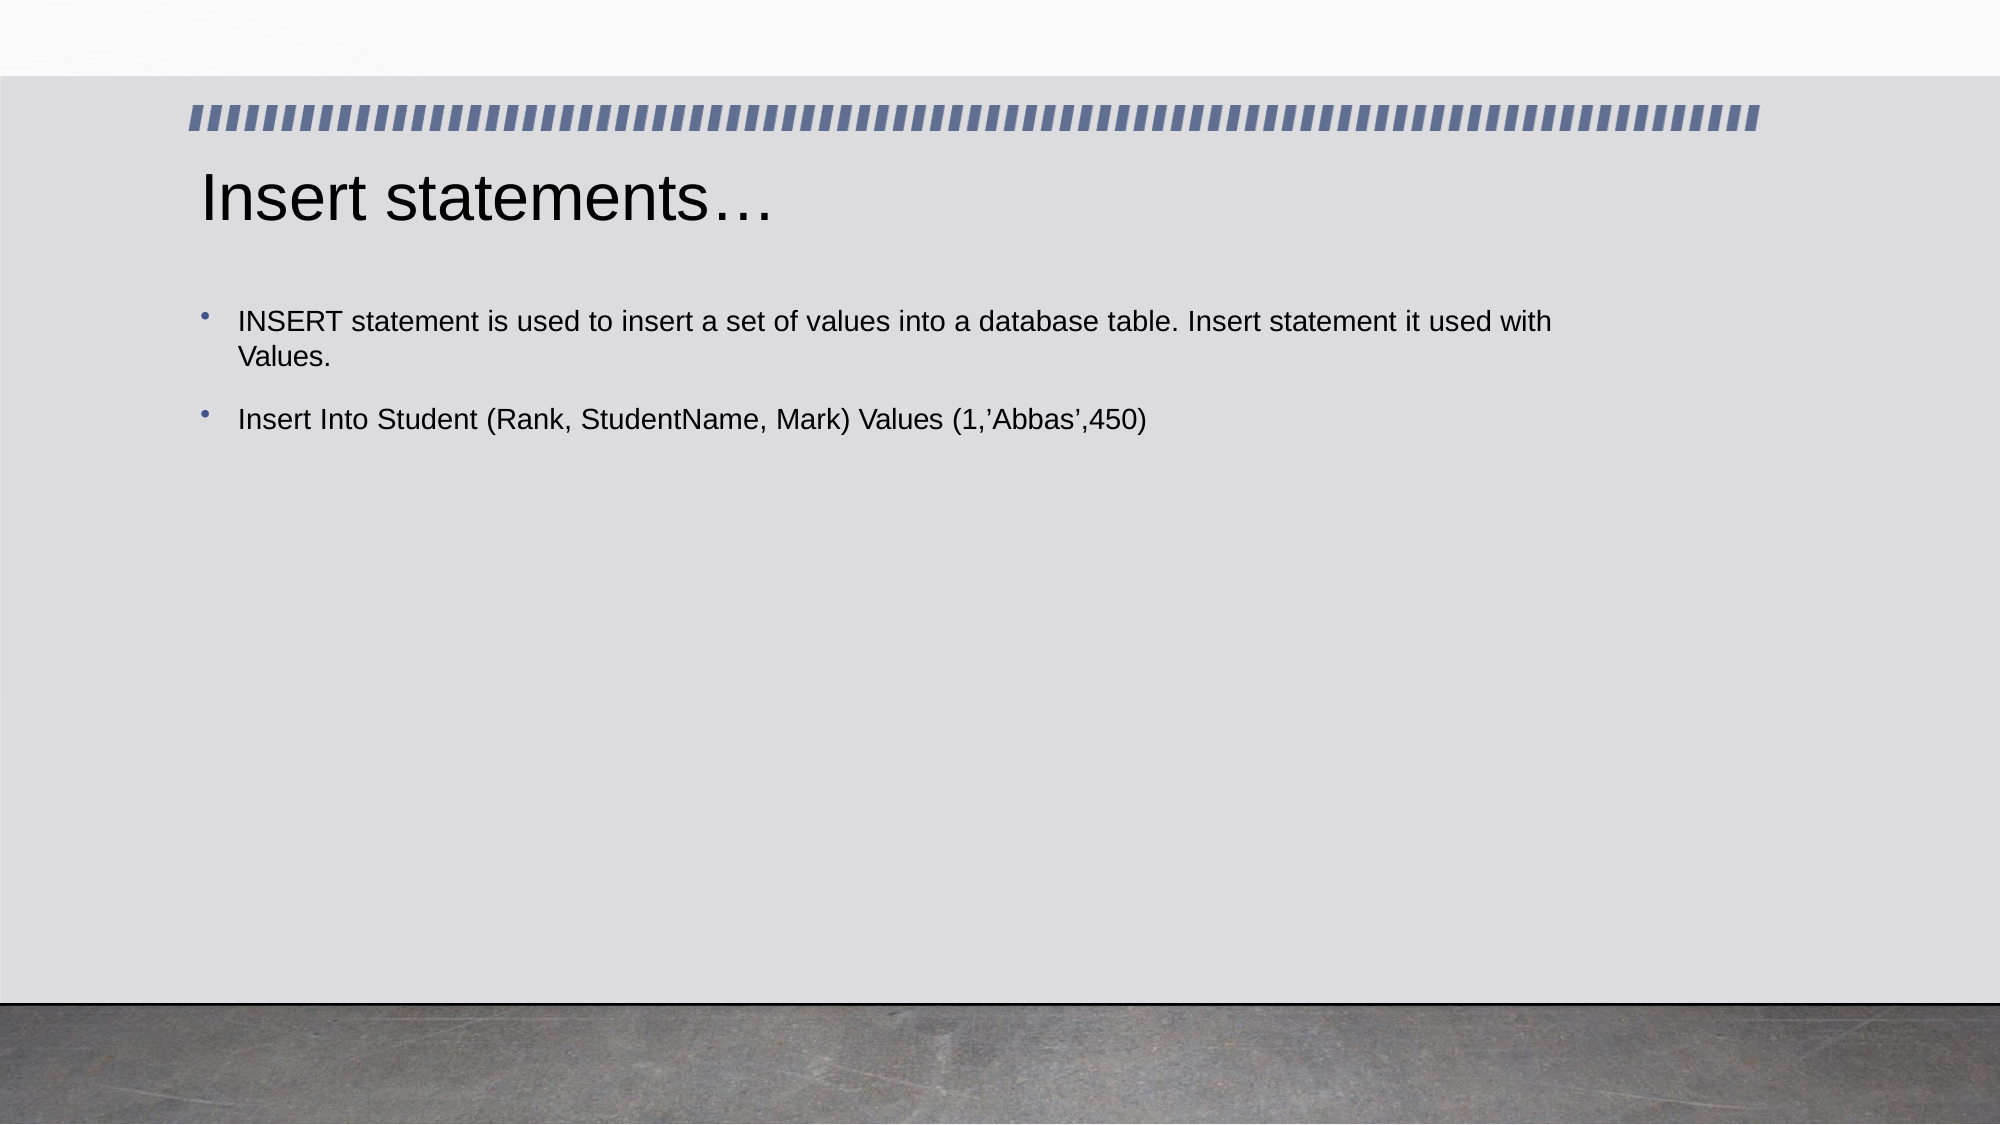

# Insert statements…
INSERT statement is used to insert a set of values into a database table. Insert statement it used with Values.
Insert Into Student (Rank, StudentName, Mark) Values (1,’Abbas’,450)